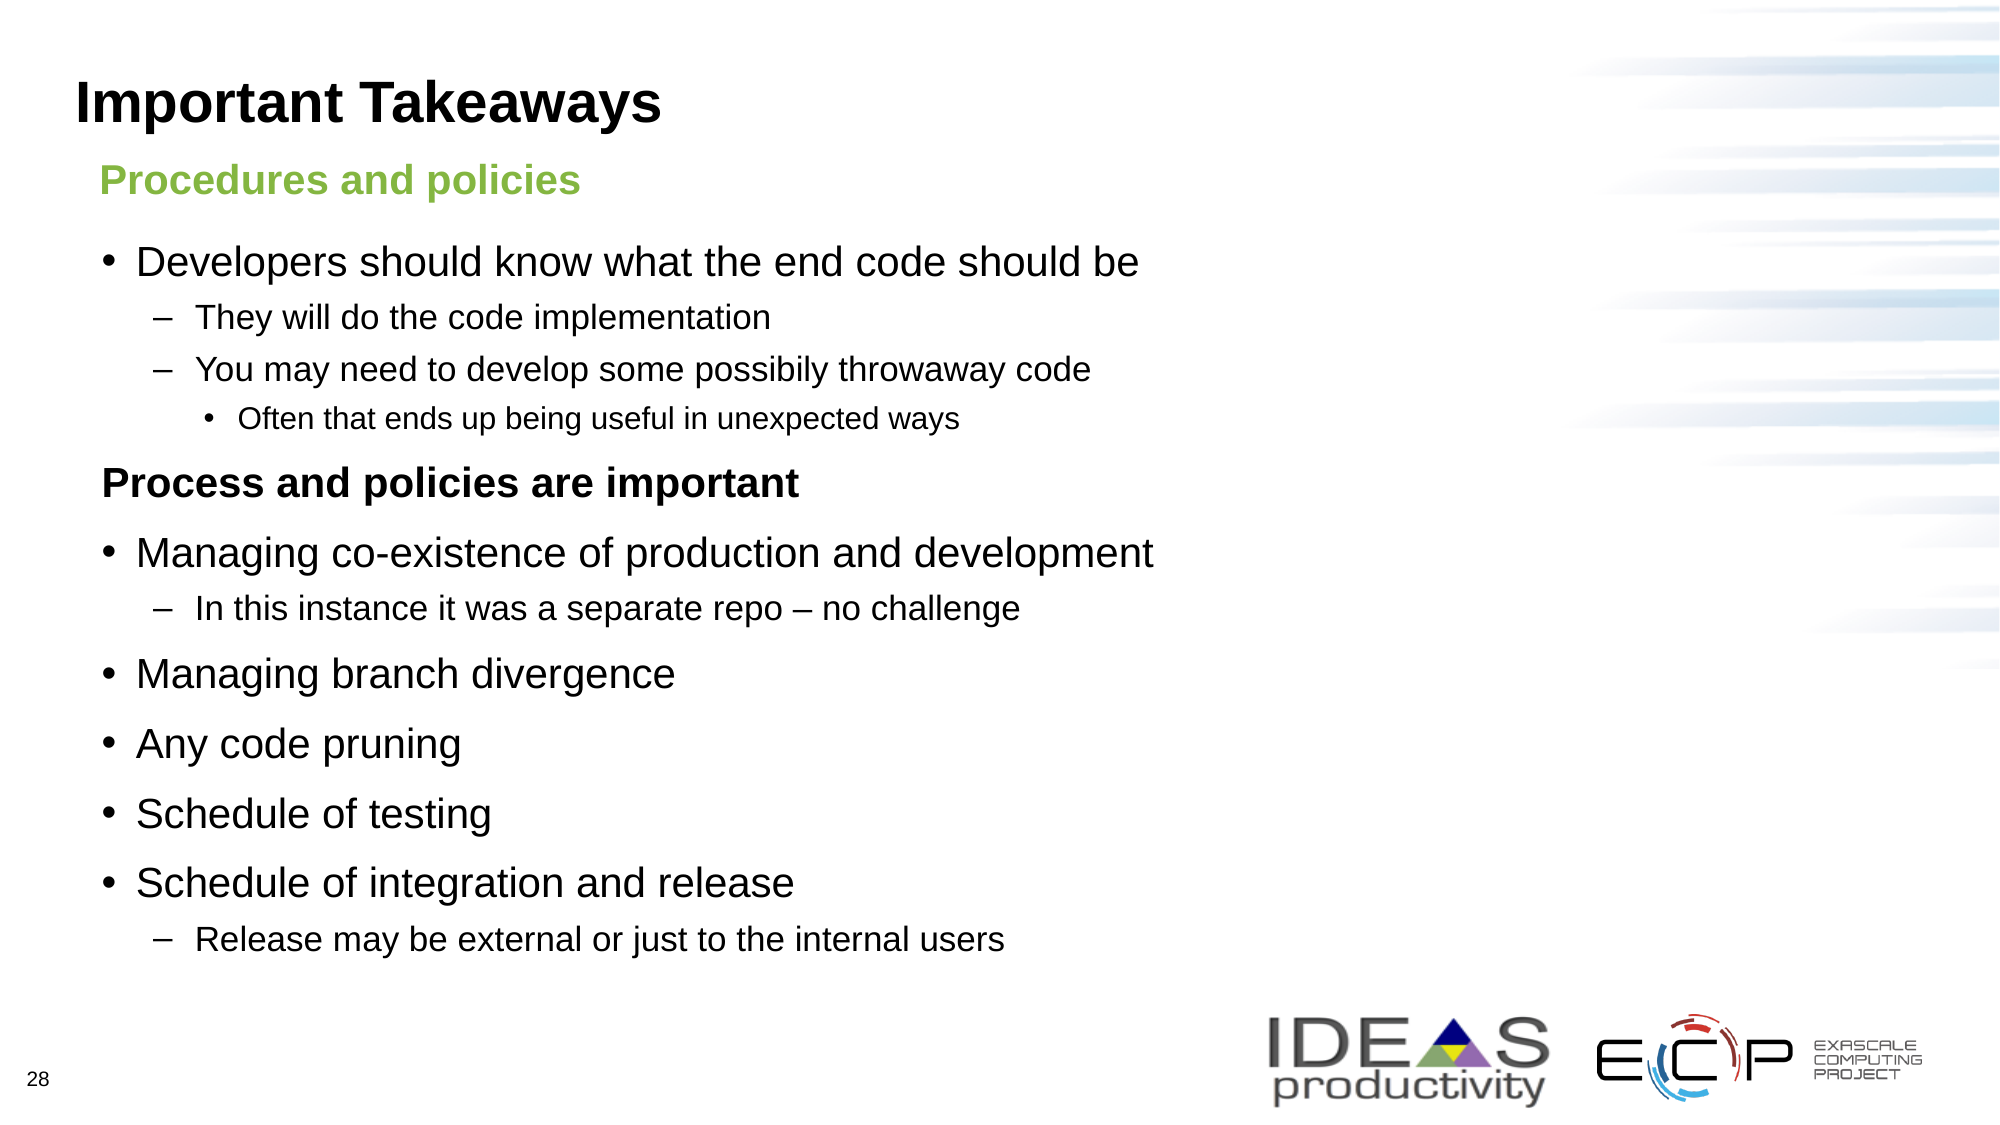

# Important Takeaways
Procedures and policies
Developers should know what the end code should be
They will do the code implementation
You may need to develop some possibily throwaway code
Often that ends up being useful in unexpected ways
Process and policies are important
Managing co-existence of production and development
In this instance it was a separate repo – no challenge
Managing branch divergence
Any code pruning
Schedule of testing
Schedule of integration and release
Release may be external or just to the internal users